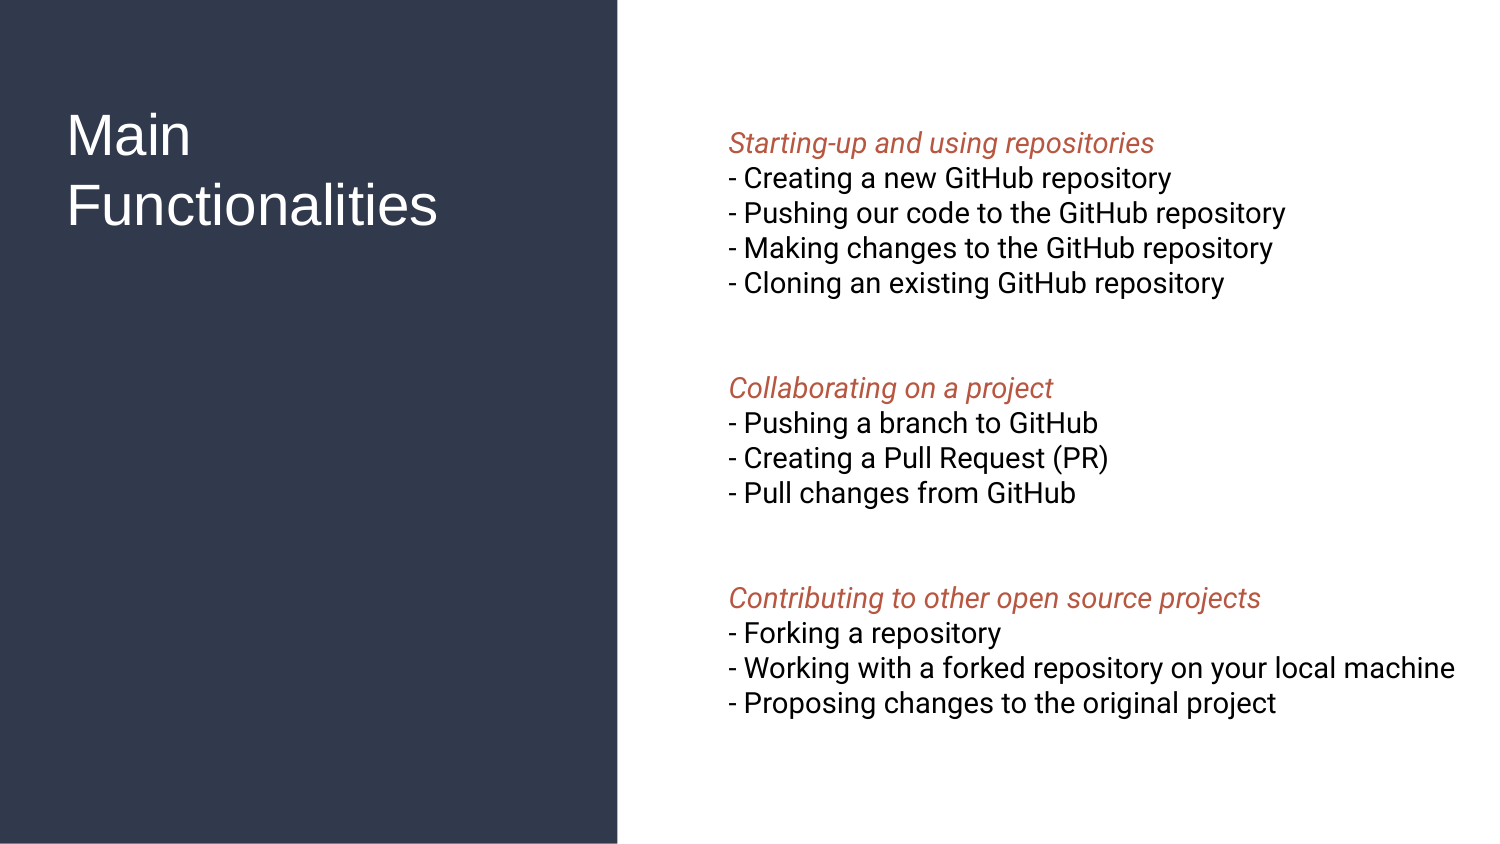

Starting-up and using repositories
- Creating a new GitHub repository
- Pushing our code to the GitHub repository
- Making changes to the GitHub repository
- Cloning an existing GitHub repository

Collaborating on a project
- Pushing a branch to GitHub
- Creating a Pull Request (PR)
- Pull changes from GitHub

Contributing to other open source projects
- Forking a repository
- Working with a forked repository on your local machine
- Proposing changes to the original project
# Main Functionalities